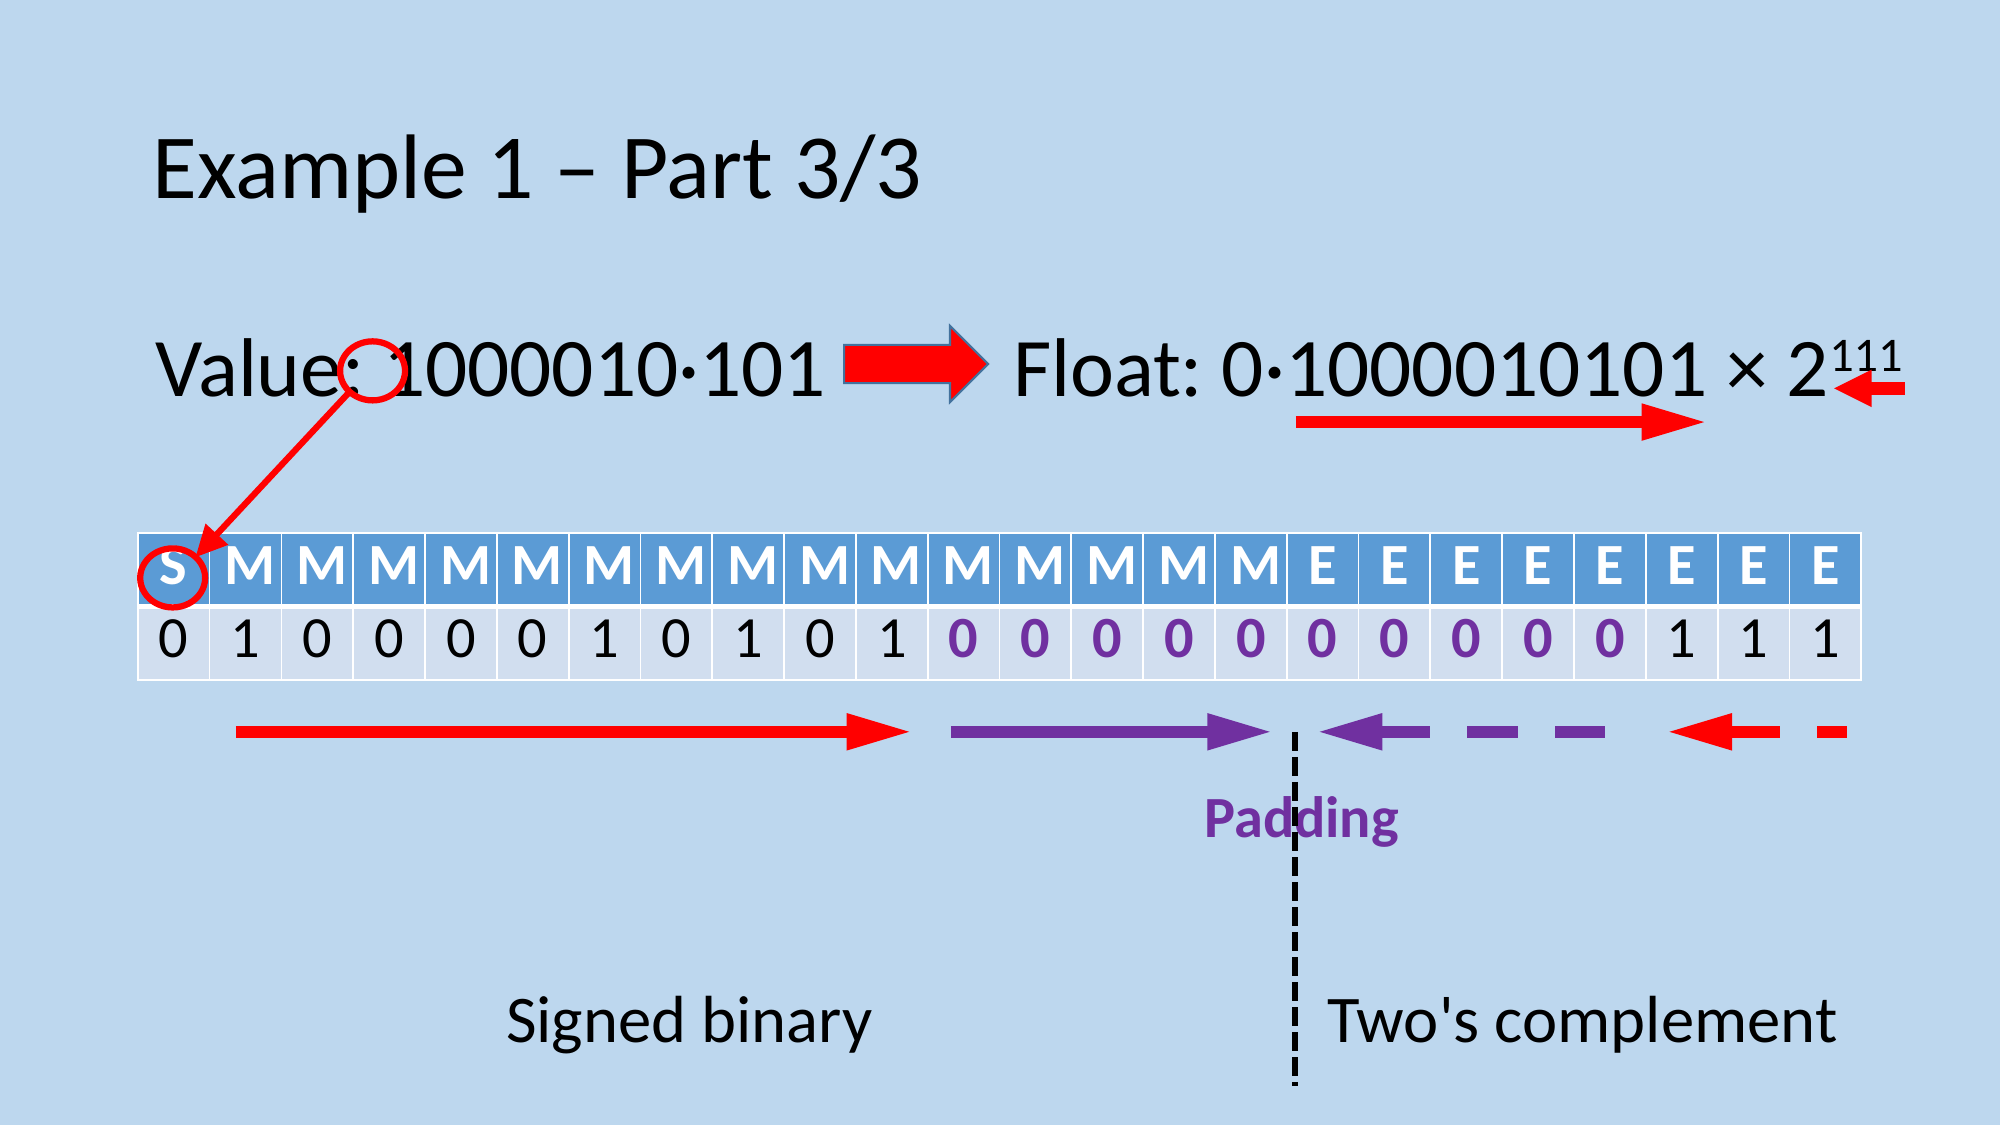

# Example 1 – Part 3/3

Value: 1000010·101
Float: 0·1000010101 × 2111

| S | M | M | M | M | M | M | M | M | M | M | M | M | M | M | M | E | E | E | E | E | E | E | E |
| --- | --- | --- | --- | --- | --- | --- | --- | --- | --- | --- | --- | --- | --- | --- | --- | --- | --- | --- | --- | --- | --- | --- | --- |
| 0 | 1 | 0 | 0 | 0 | 0 | 1 | 0 | 1 | 0 | 1 | 0 | 0 | 0 | 0 | 0 | 0 | 0 | 0 | 0 | 0 | 1 | 1 | 1 |
Padding
Signed binary
Two's complement